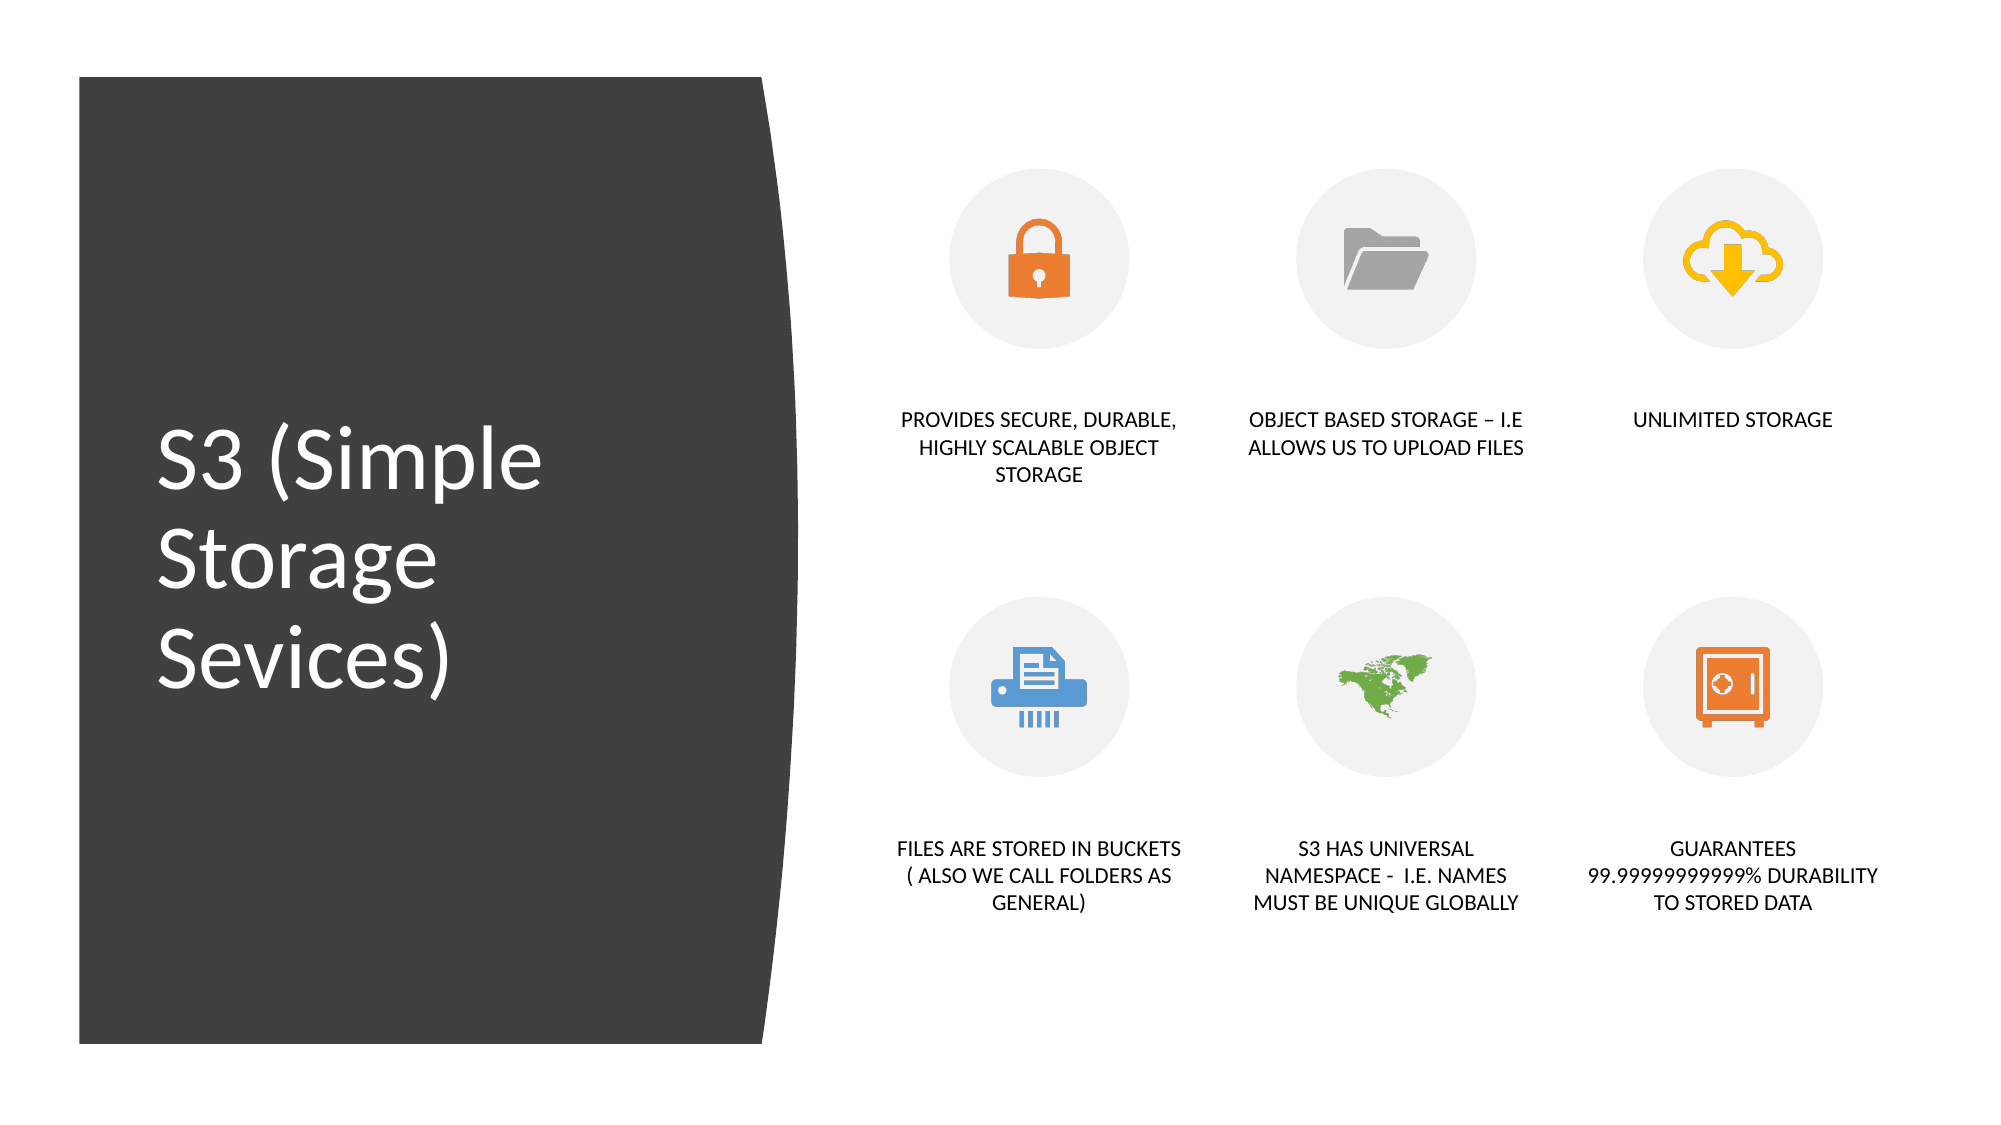

Provides secure, durable, highly scalable object storage
Object based storage – i.e allows us to upload files
Unlimited storage
Files are stored in Buckets ( also we call folders as general)
S3 has universal namespace -  i.e. Names must be unique globally
Guarantees 99.99999999999% durability to stored data

# S3 (Simple Storage Sevices)